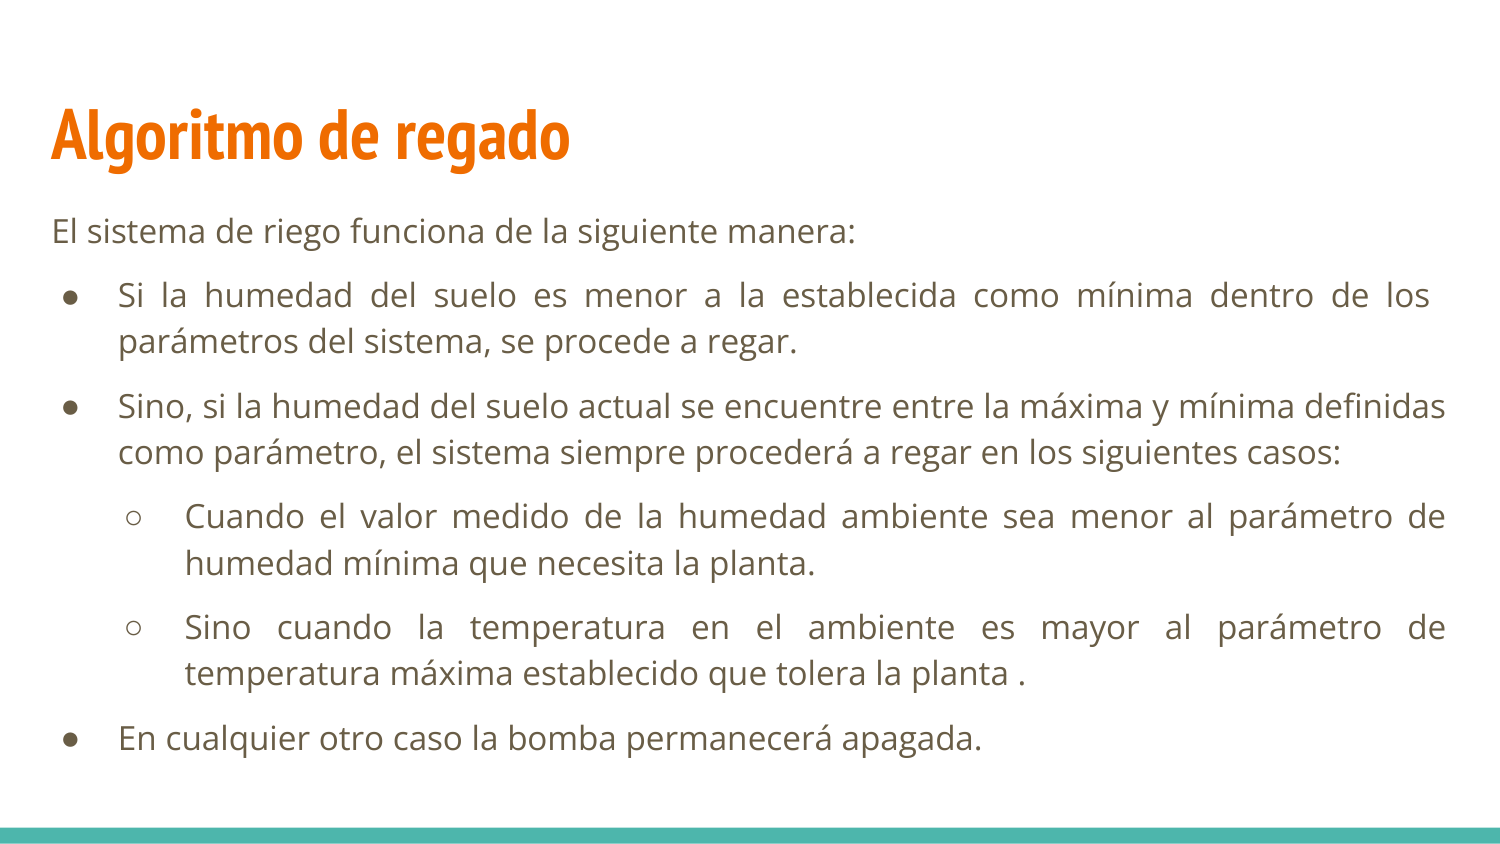

# Algoritmo de regado
El sistema de riego funciona de la siguiente manera:
Si la humedad del suelo es menor a la establecida como mínima dentro de los  parámetros del sistema, se procede a regar.
Sino, si la humedad del suelo actual se encuentre entre la máxima y mínima definidas como parámetro, el sistema siempre procederá a regar en los siguientes casos:
Cuando el valor medido de la humedad ambiente sea menor al parámetro de humedad mínima que necesita la planta.
Sino cuando la temperatura en el ambiente es mayor al parámetro de temperatura máxima establecido que tolera la planta .
En cualquier otro caso la bomba permanecerá apagada.